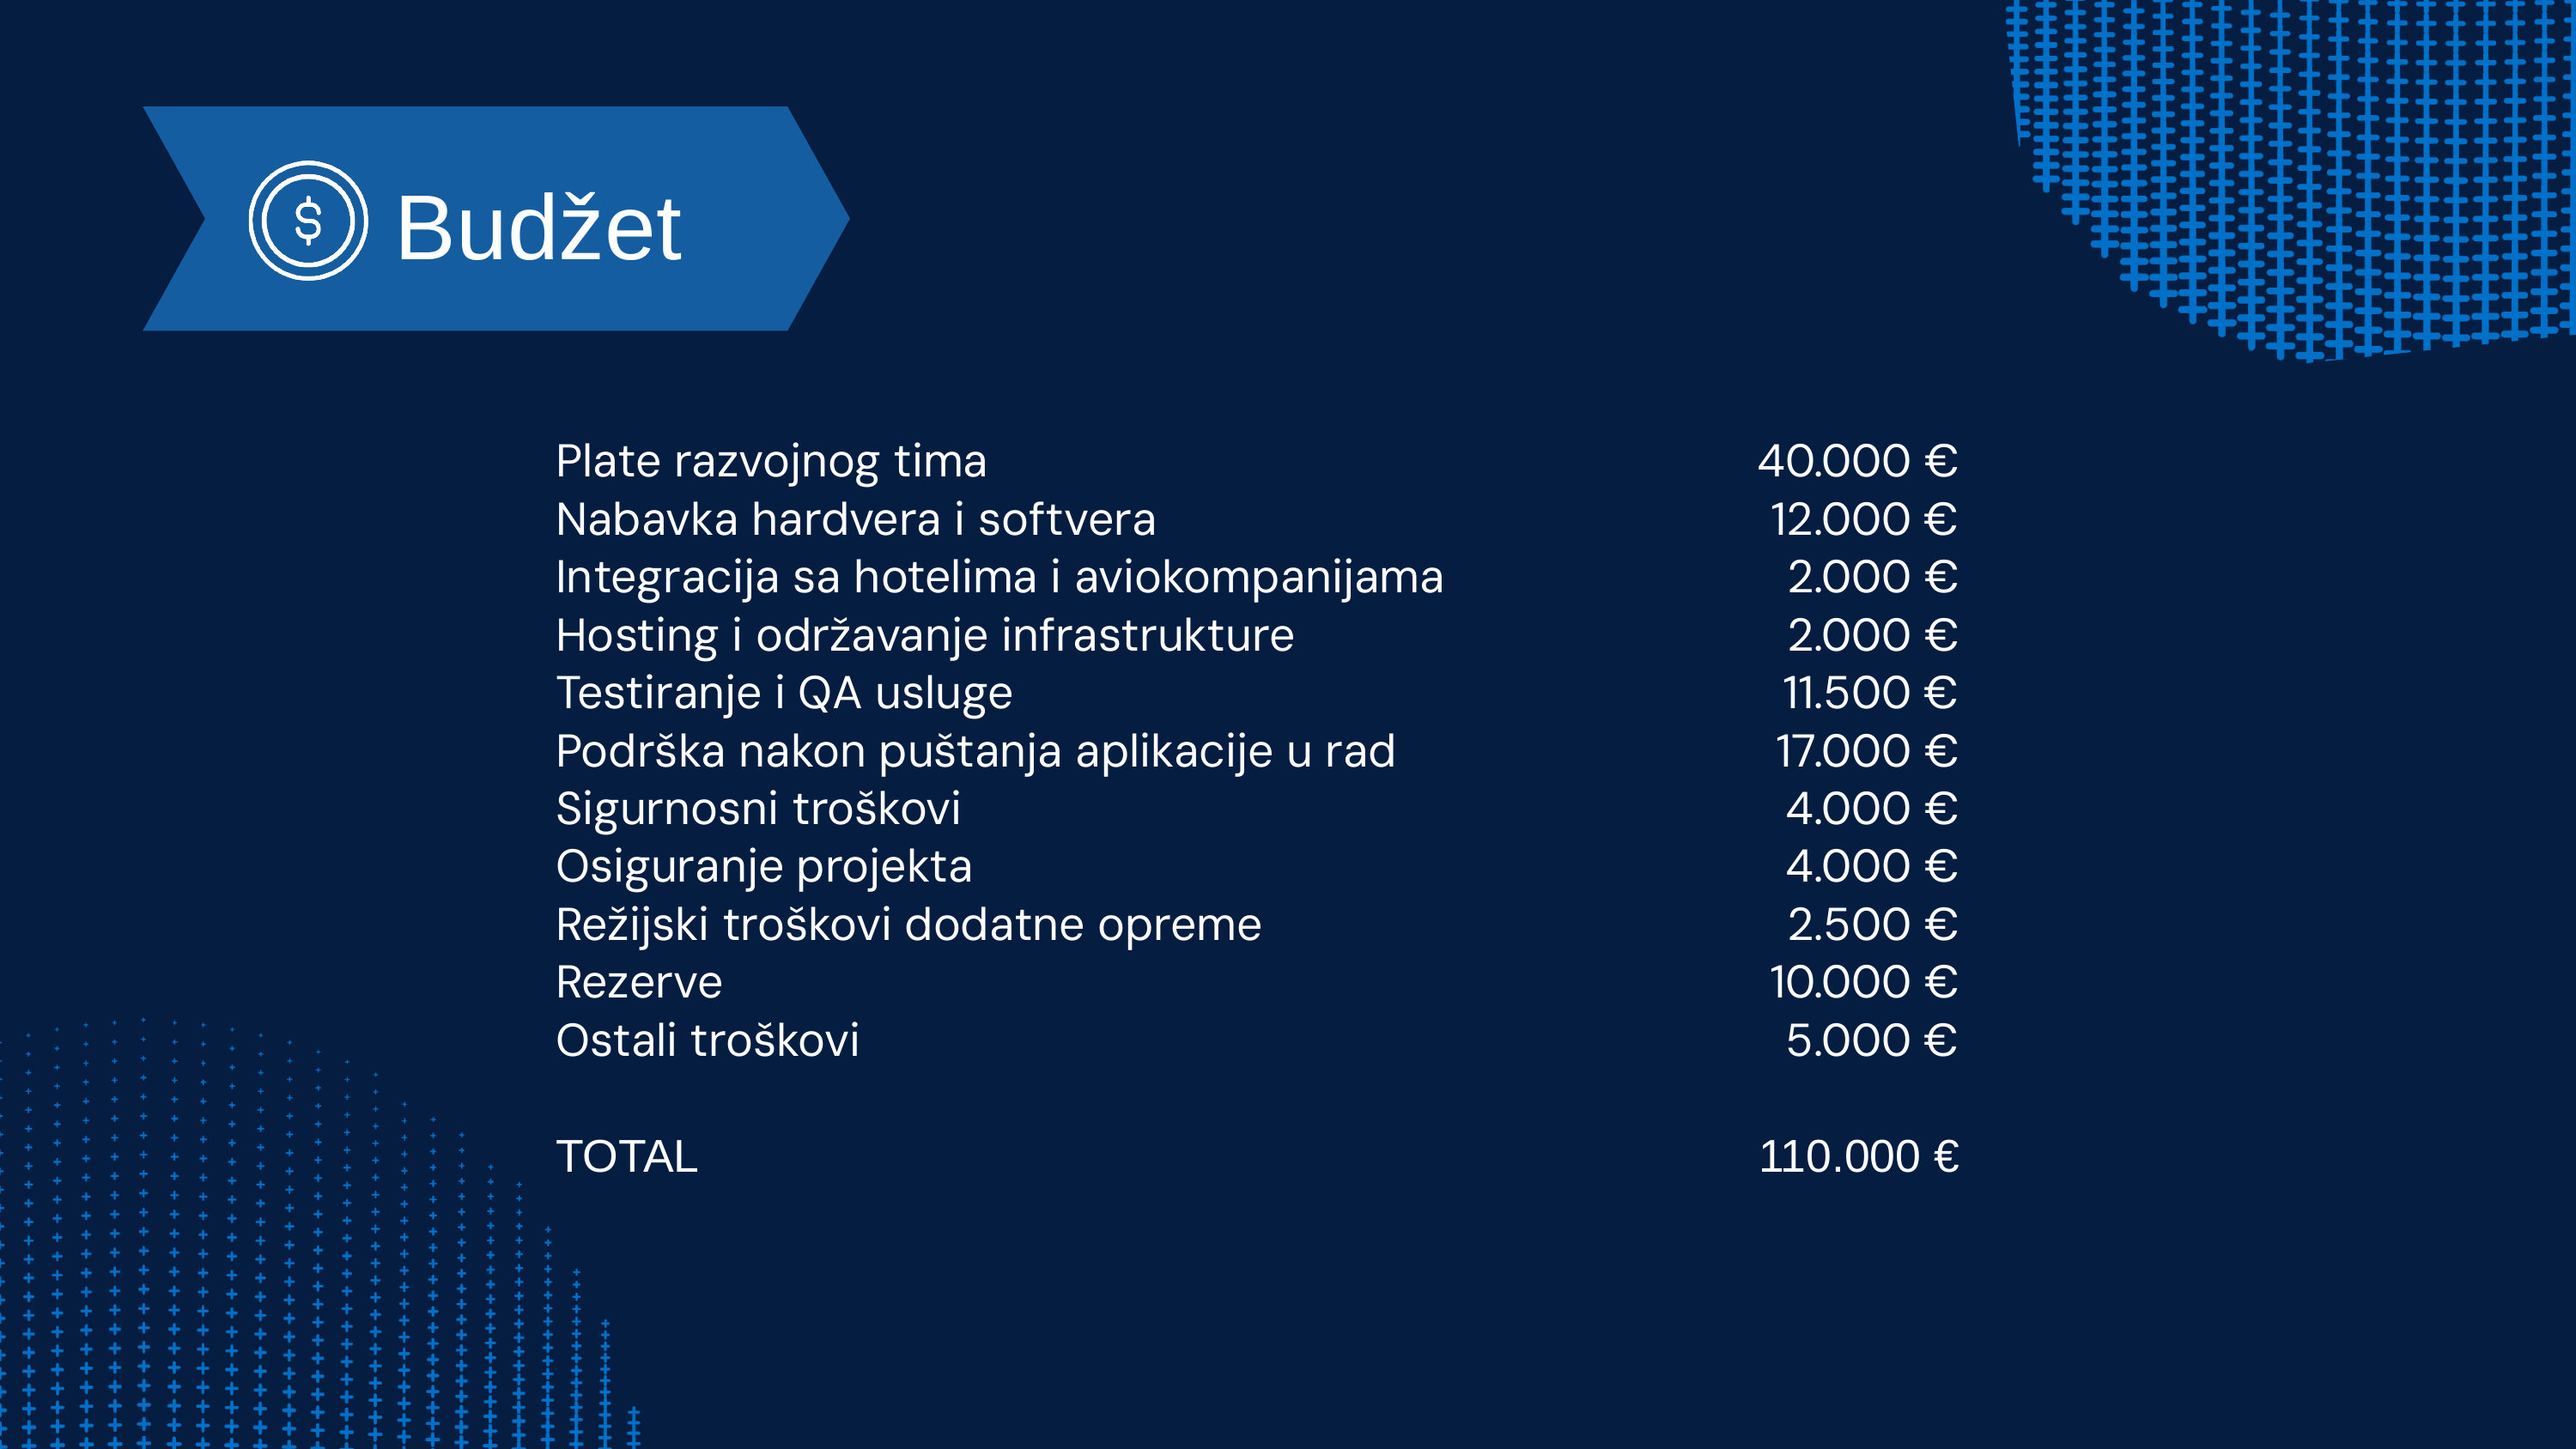

Budžet

January
Plate razvojnog tima
Nabavka hardvera i softvera
Integracija sa hotelima i aviokompanijama
Hosting i održavanje infrastrukture
Testiranje i QA usluge
Podrška nakon puštanja aplikacije u rad
Sigurnosni troškovi
Osiguranje projekta
Režijski troškovi dodatne opreme
Rezerve
Ostali troškovi

TOTAL

40.000 €
12.000 €
2.000 €
2.000 €
11.500 €
17.000 €
4.000 €
4.000 €
2.500 €
10.000 €
5.000 €

110.000 €